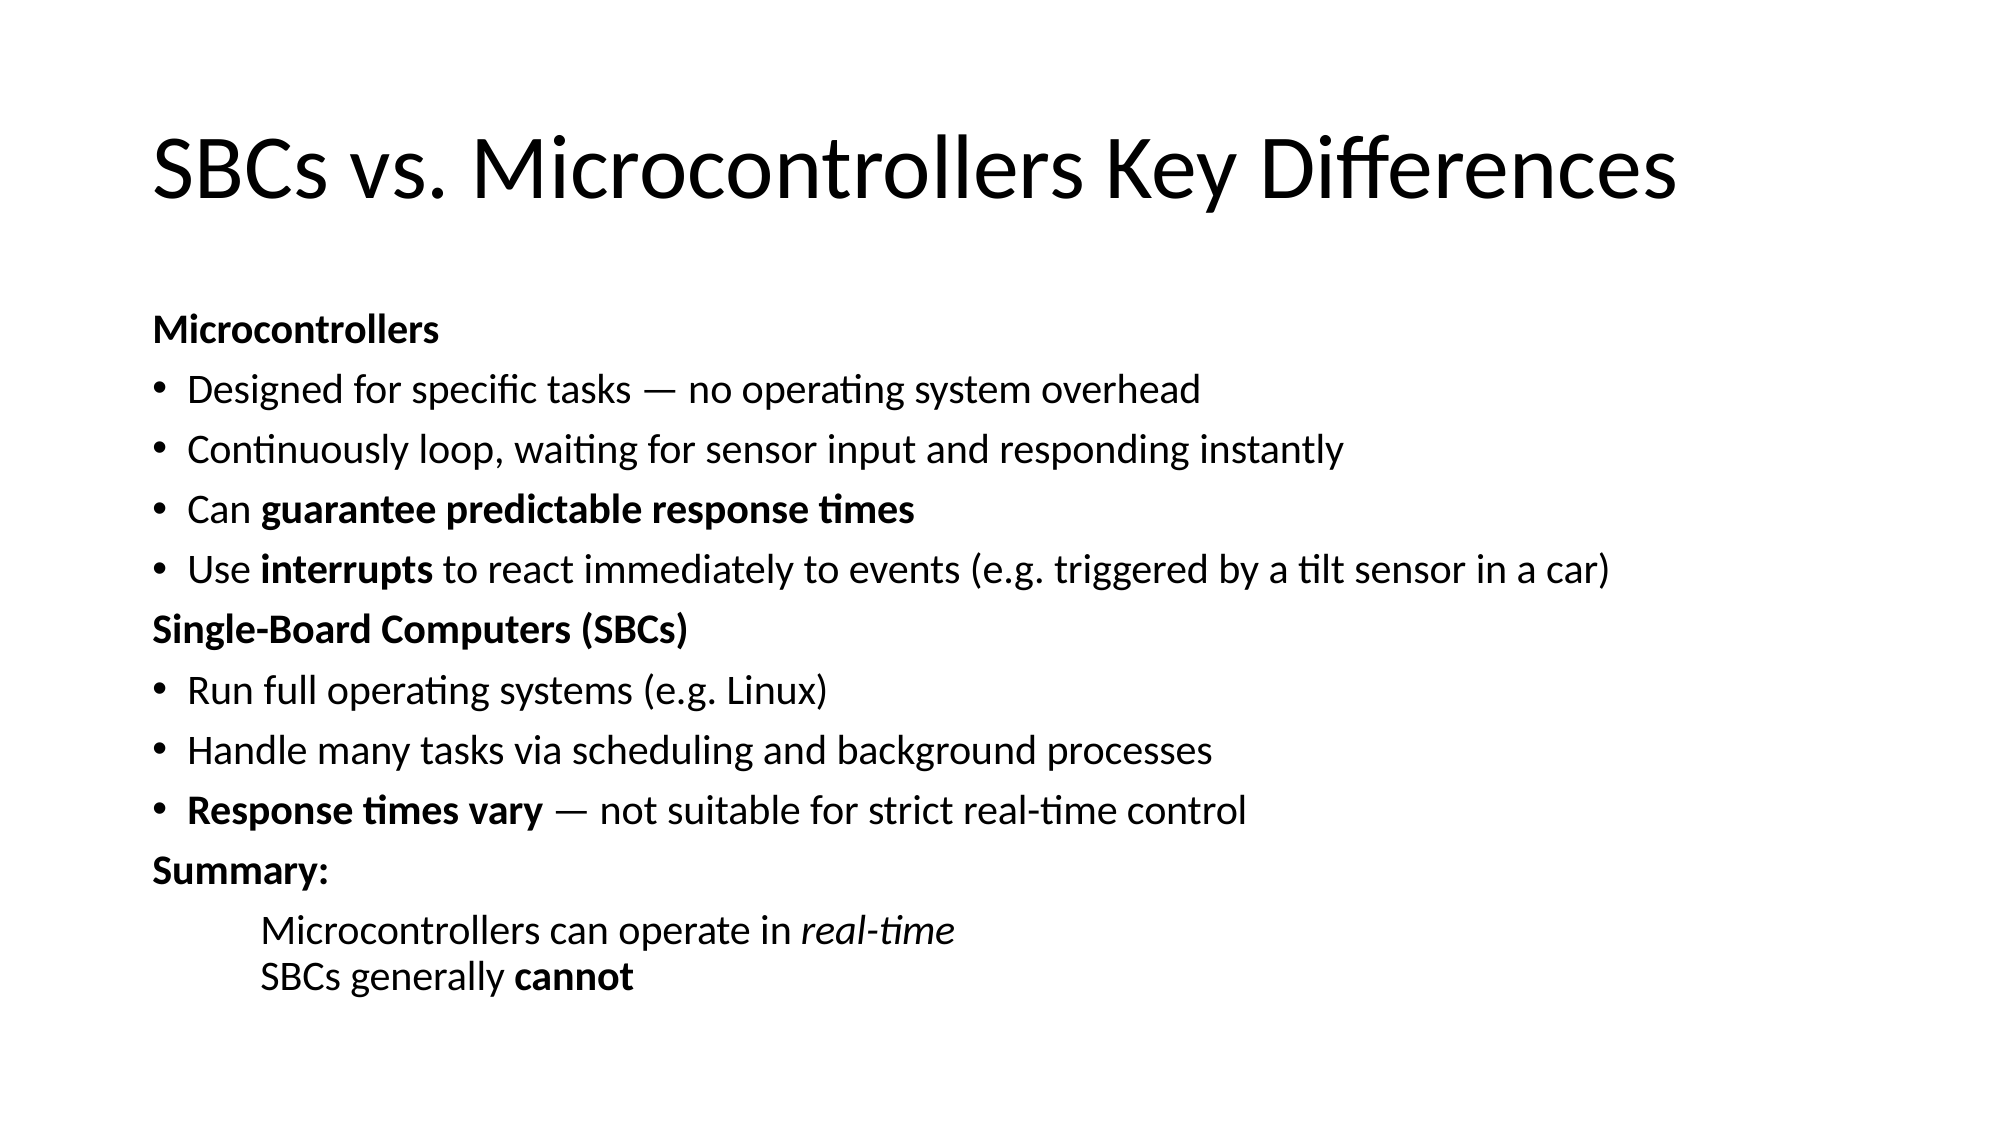

# SBCs vs. Microcontrollers Key Differences
Microcontrollers
Designed for specific tasks — no operating system overhead
Continuously loop, waiting for sensor input and responding instantly
Can guarantee predictable response times
Use interrupts to react immediately to events (e.g. triggered by a tilt sensor in a car)
Single-Board Computers (SBCs)
Run full operating systems (e.g. Linux)
Handle many tasks via scheduling and background processes
Response times vary — not suitable for strict real-time control
Summary:
	Microcontrollers can operate in real-time
	SBCs generally cannot